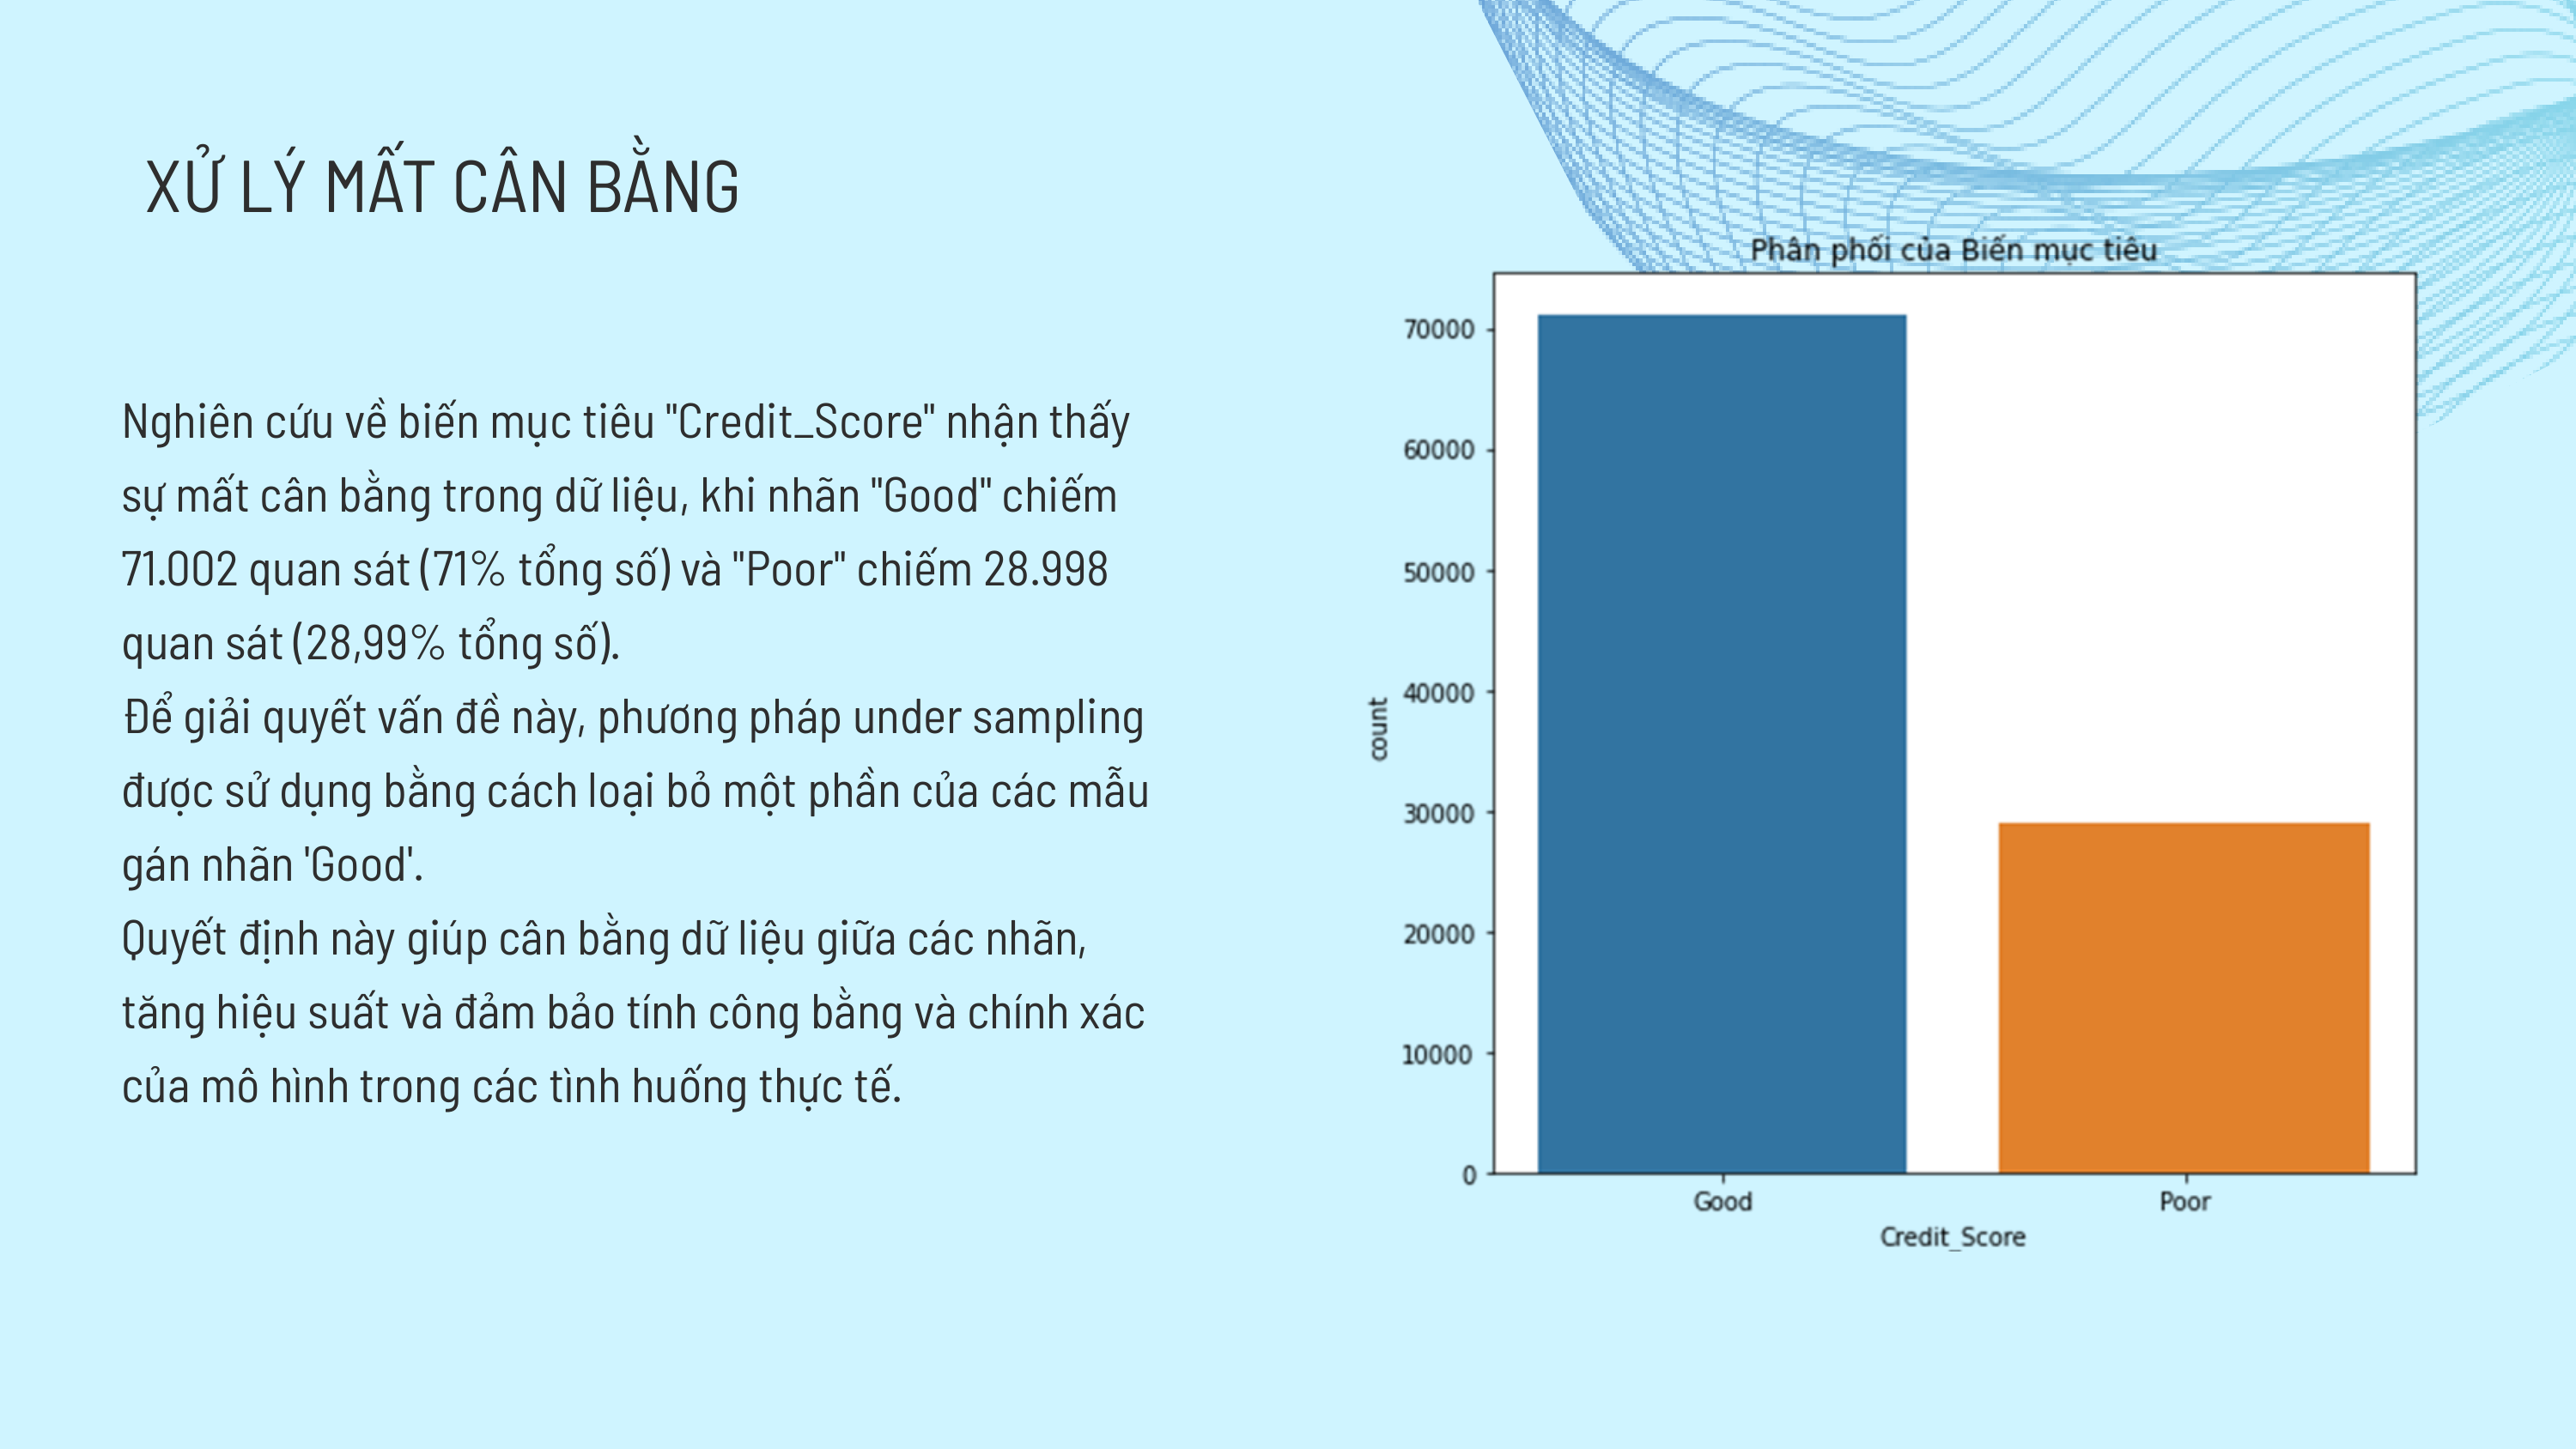

XỬ LÝ MẤT CÂN BẰNG

Nghiên cứu về biến mục tiêu "Credit_Score" nhận thấy sự mất cân bằng trong dữ liệu, khi nhãn "Good" chiếm 71.002 quan sát (71% tổng số) và "Poor" chiếm 28.998 quan sát (28,99% tổng số).
Để giải quyết vấn đề này, phương pháp under sampling được sử dụng bằng cách loại bỏ một phần của các mẫu gán nhãn 'Good'.
Quyết định này giúp cân bằng dữ liệu giữa các nhãn, tăng hiệu suất và đảm bảo tính công bằng và chính xác của mô hình trong các tình huống thực tế.